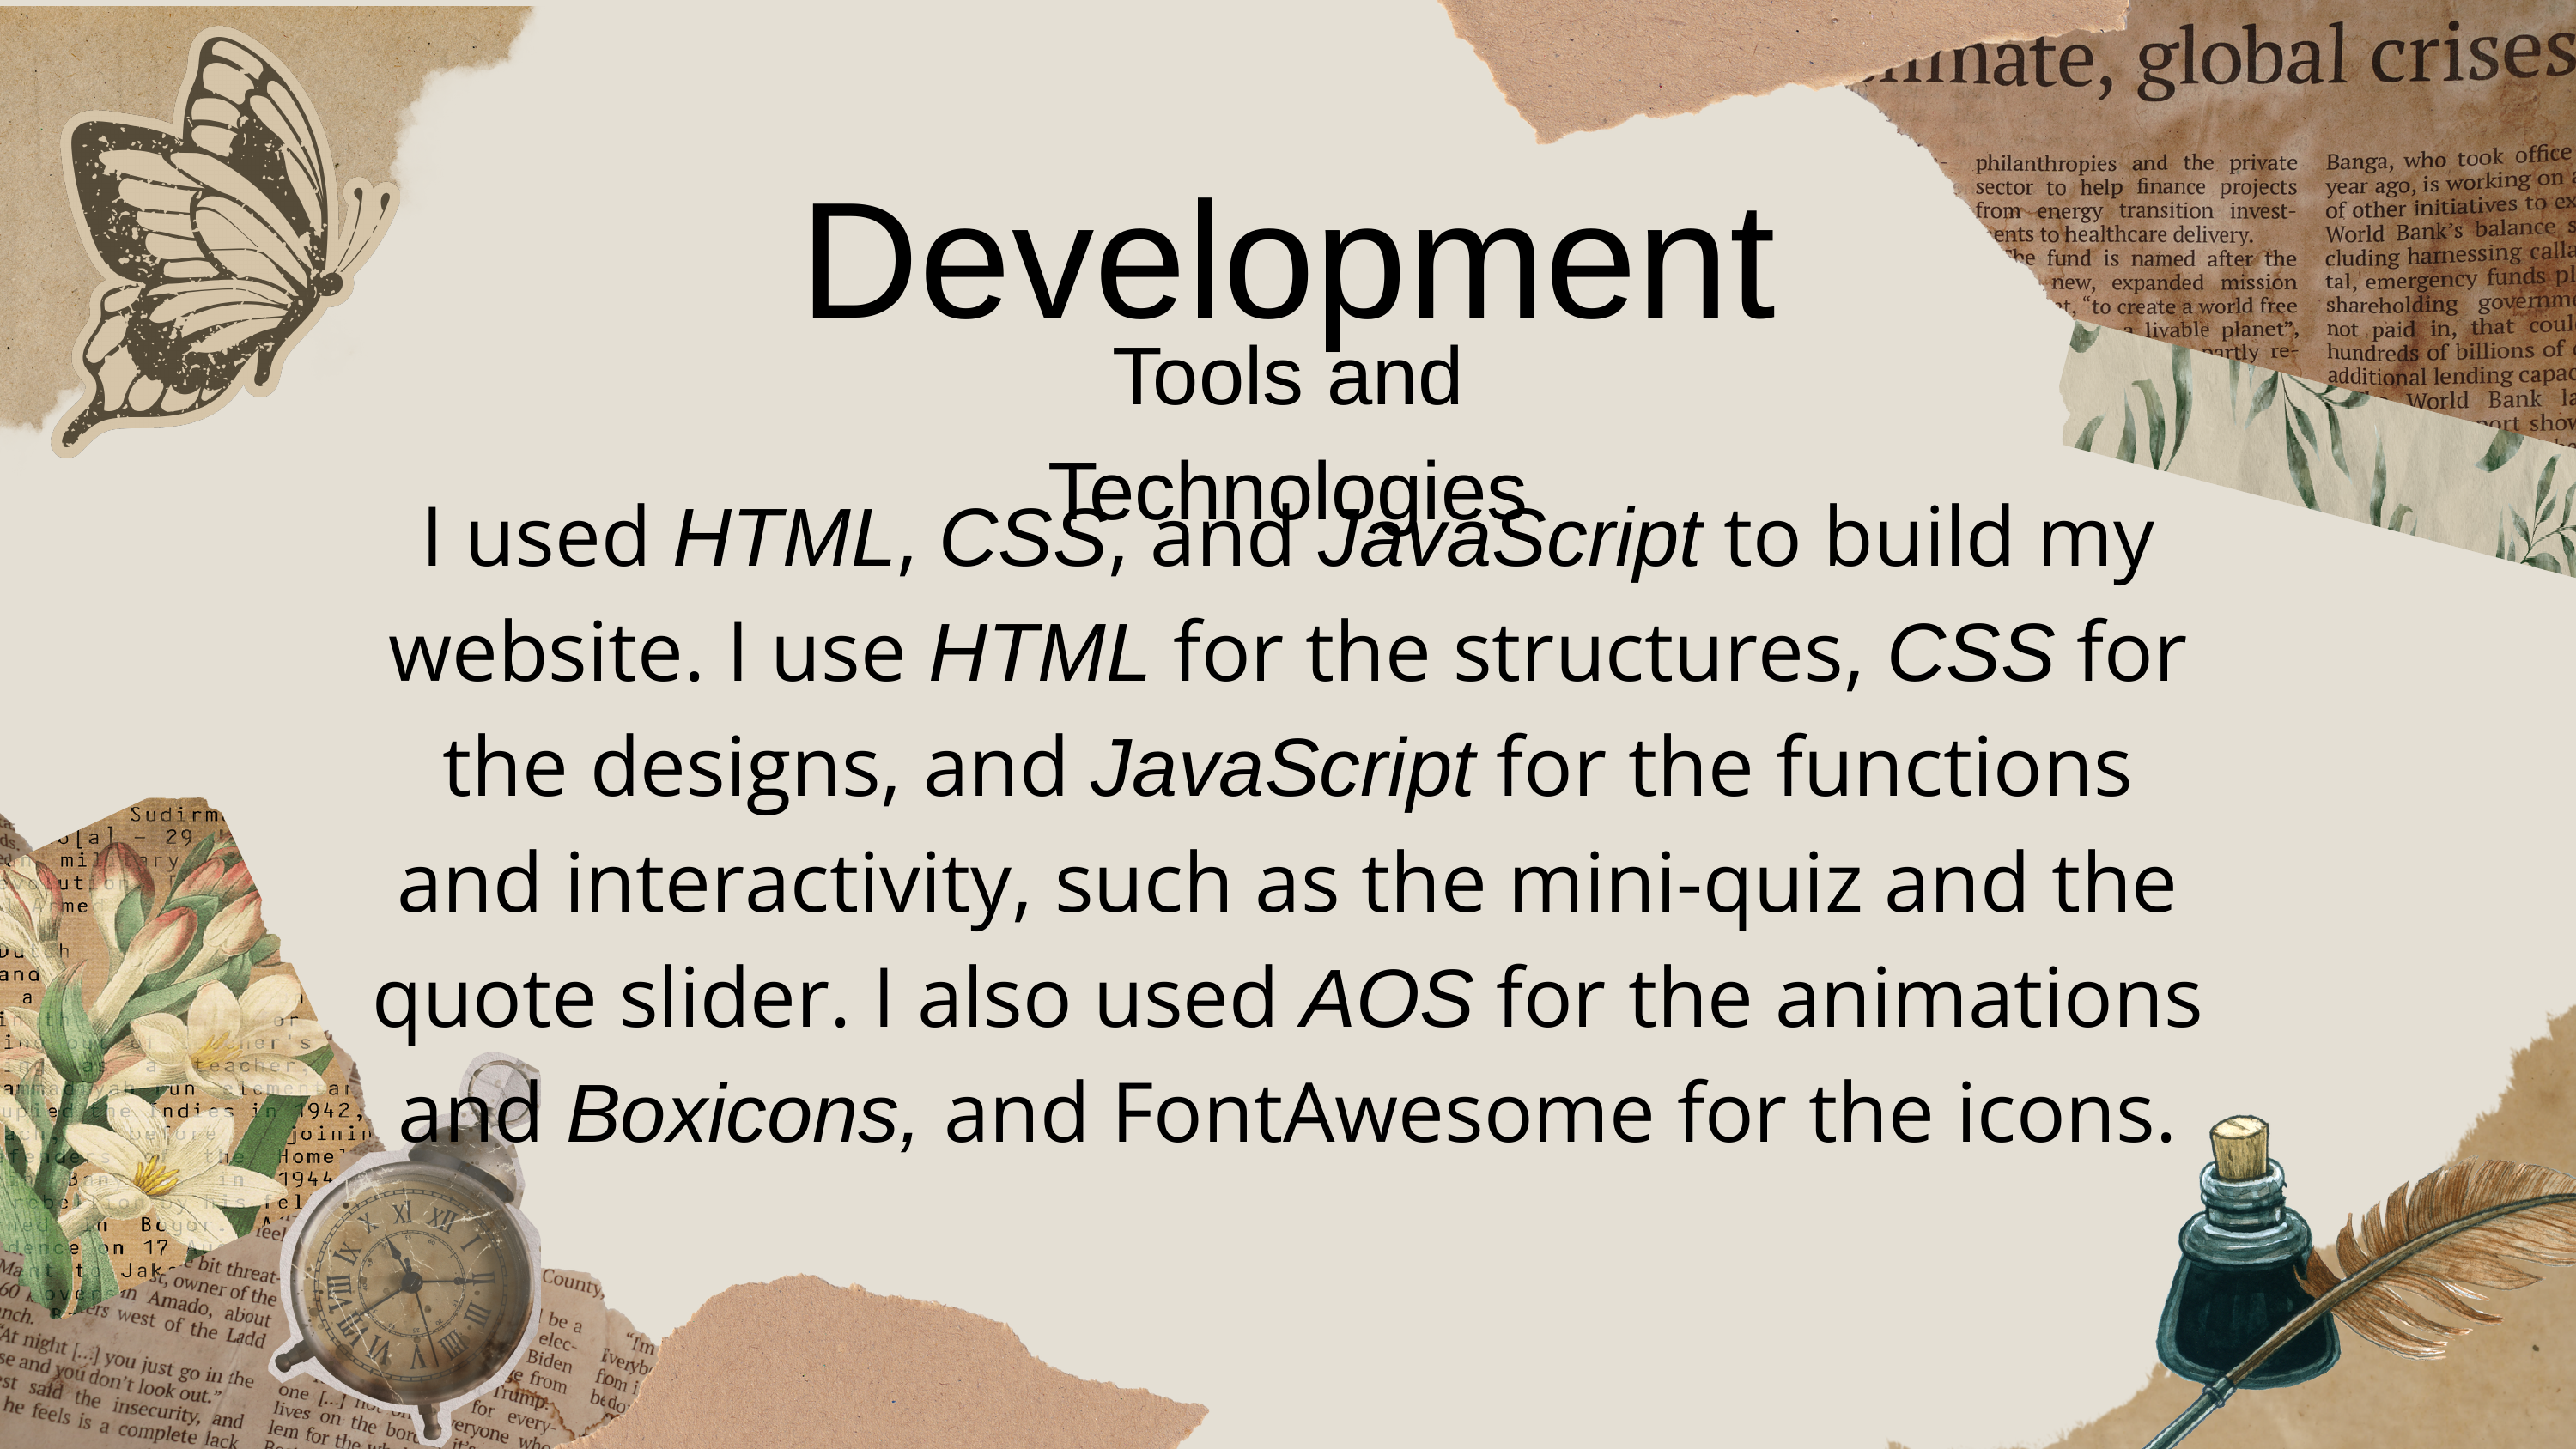

Development
Tools and Technologies

I used HTML, CSS, and JavaScript to build my website. I use HTML for the structures, CSS for the designs, and JavaScript for the functions and interactivity, such as the mini-quiz and the quote slider. I also used AOS for the animations and Boxicons, and FontAwesome for the icons.